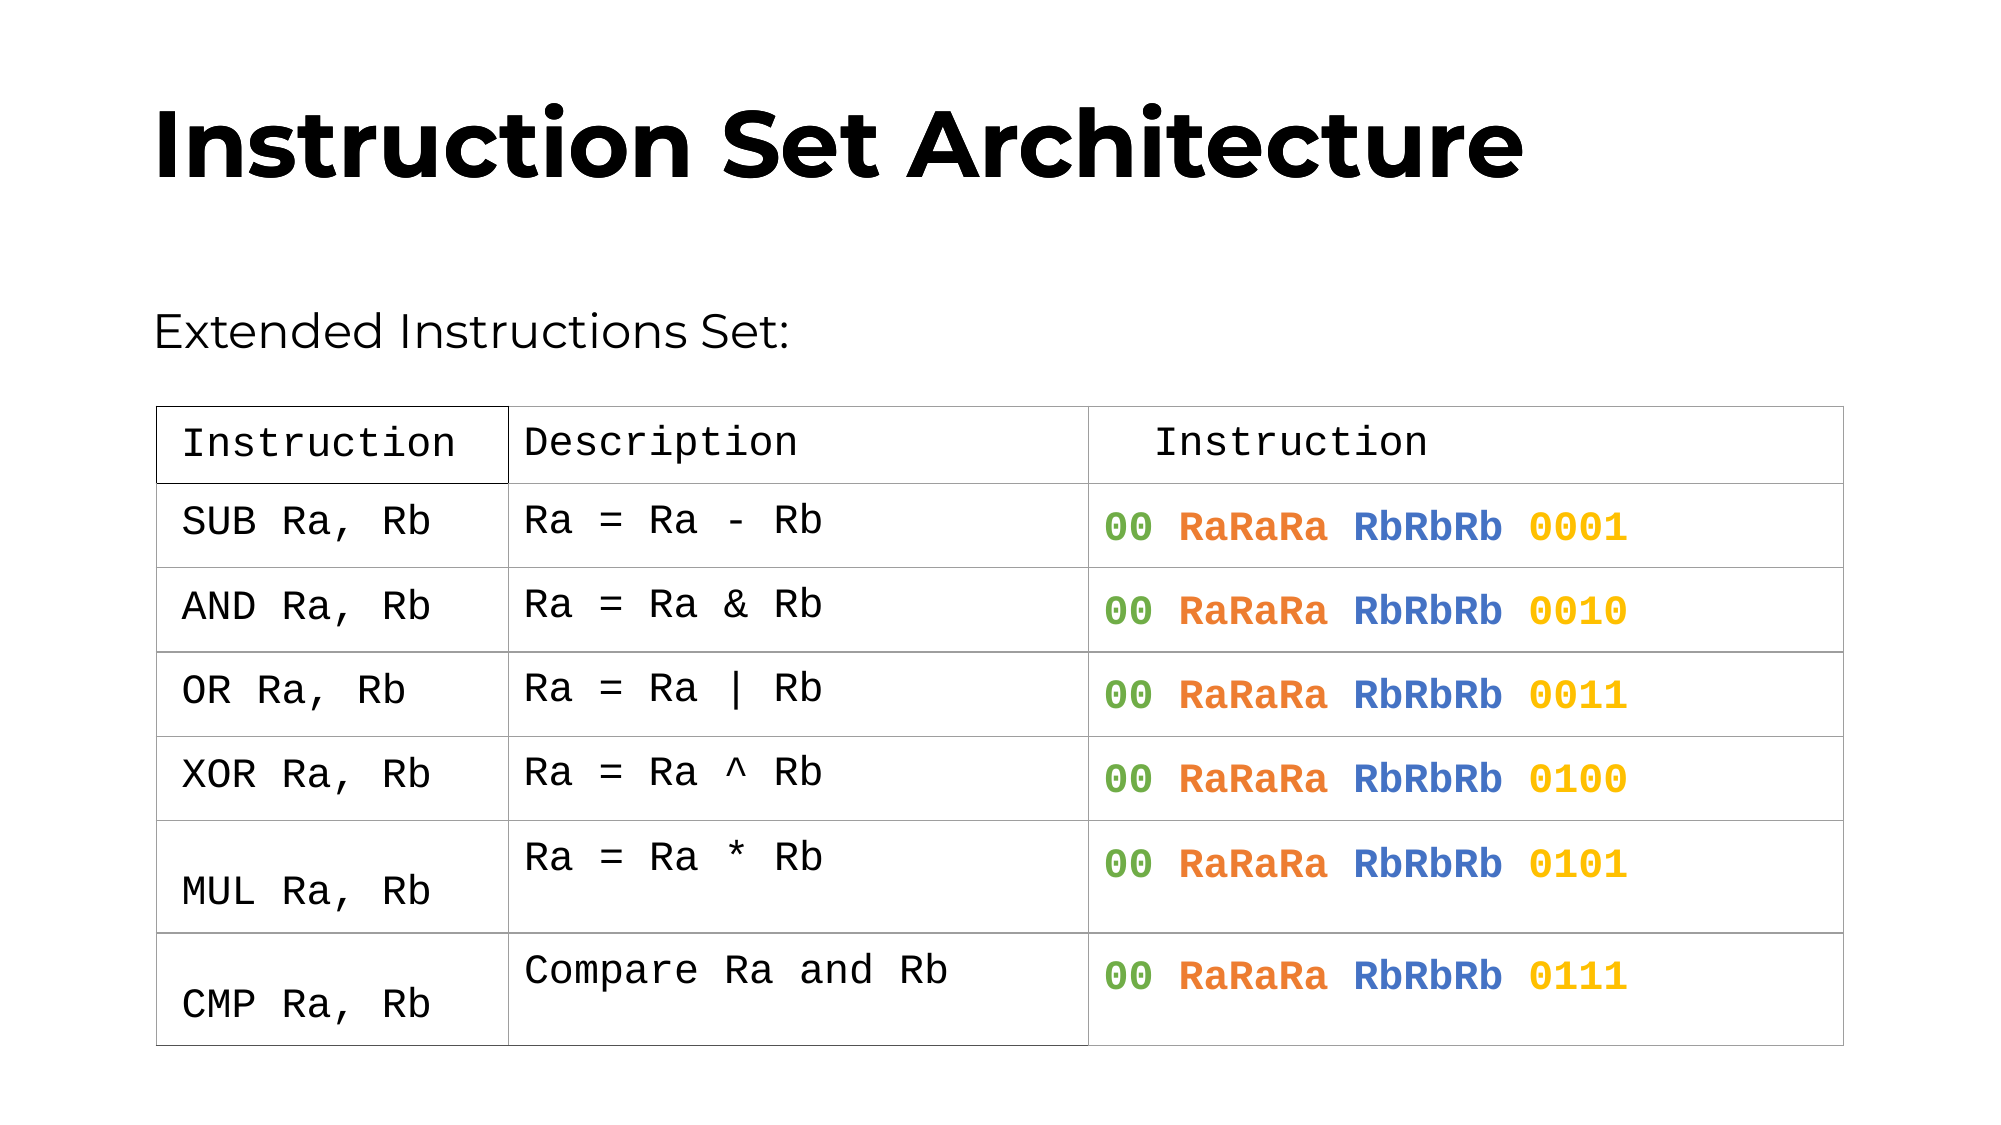

# Instruction Set Architecture

Instruction Set Architecture

Extended Instructions Set:

| Instruction | Description | Instruction |
| --- | --- | --- |
| SUB Ra, Rb | Ra = Ra - Rb | 00 RaRaRa RbRbRb 0001 |
| AND Ra, Rb | Ra = Ra & Rb | 00 RaRaRa RbRbRb 0010 |
| OR Ra, Rb | Ra = Ra | Rb | 00 RaRaRa RbRbRb 0011 |
| XOR Ra, Rb | Ra = Ra ^ Rb | 00 RaRaRa RbRbRb 0100 |
| MUL Ra, Rb | Ra = Ra \* Rb | 00 RaRaRa RbRbRb 0101 |
| CMP Ra, Rb | Compare Ra and Rb | 00 RaRaRa RbRbRb 0111 |